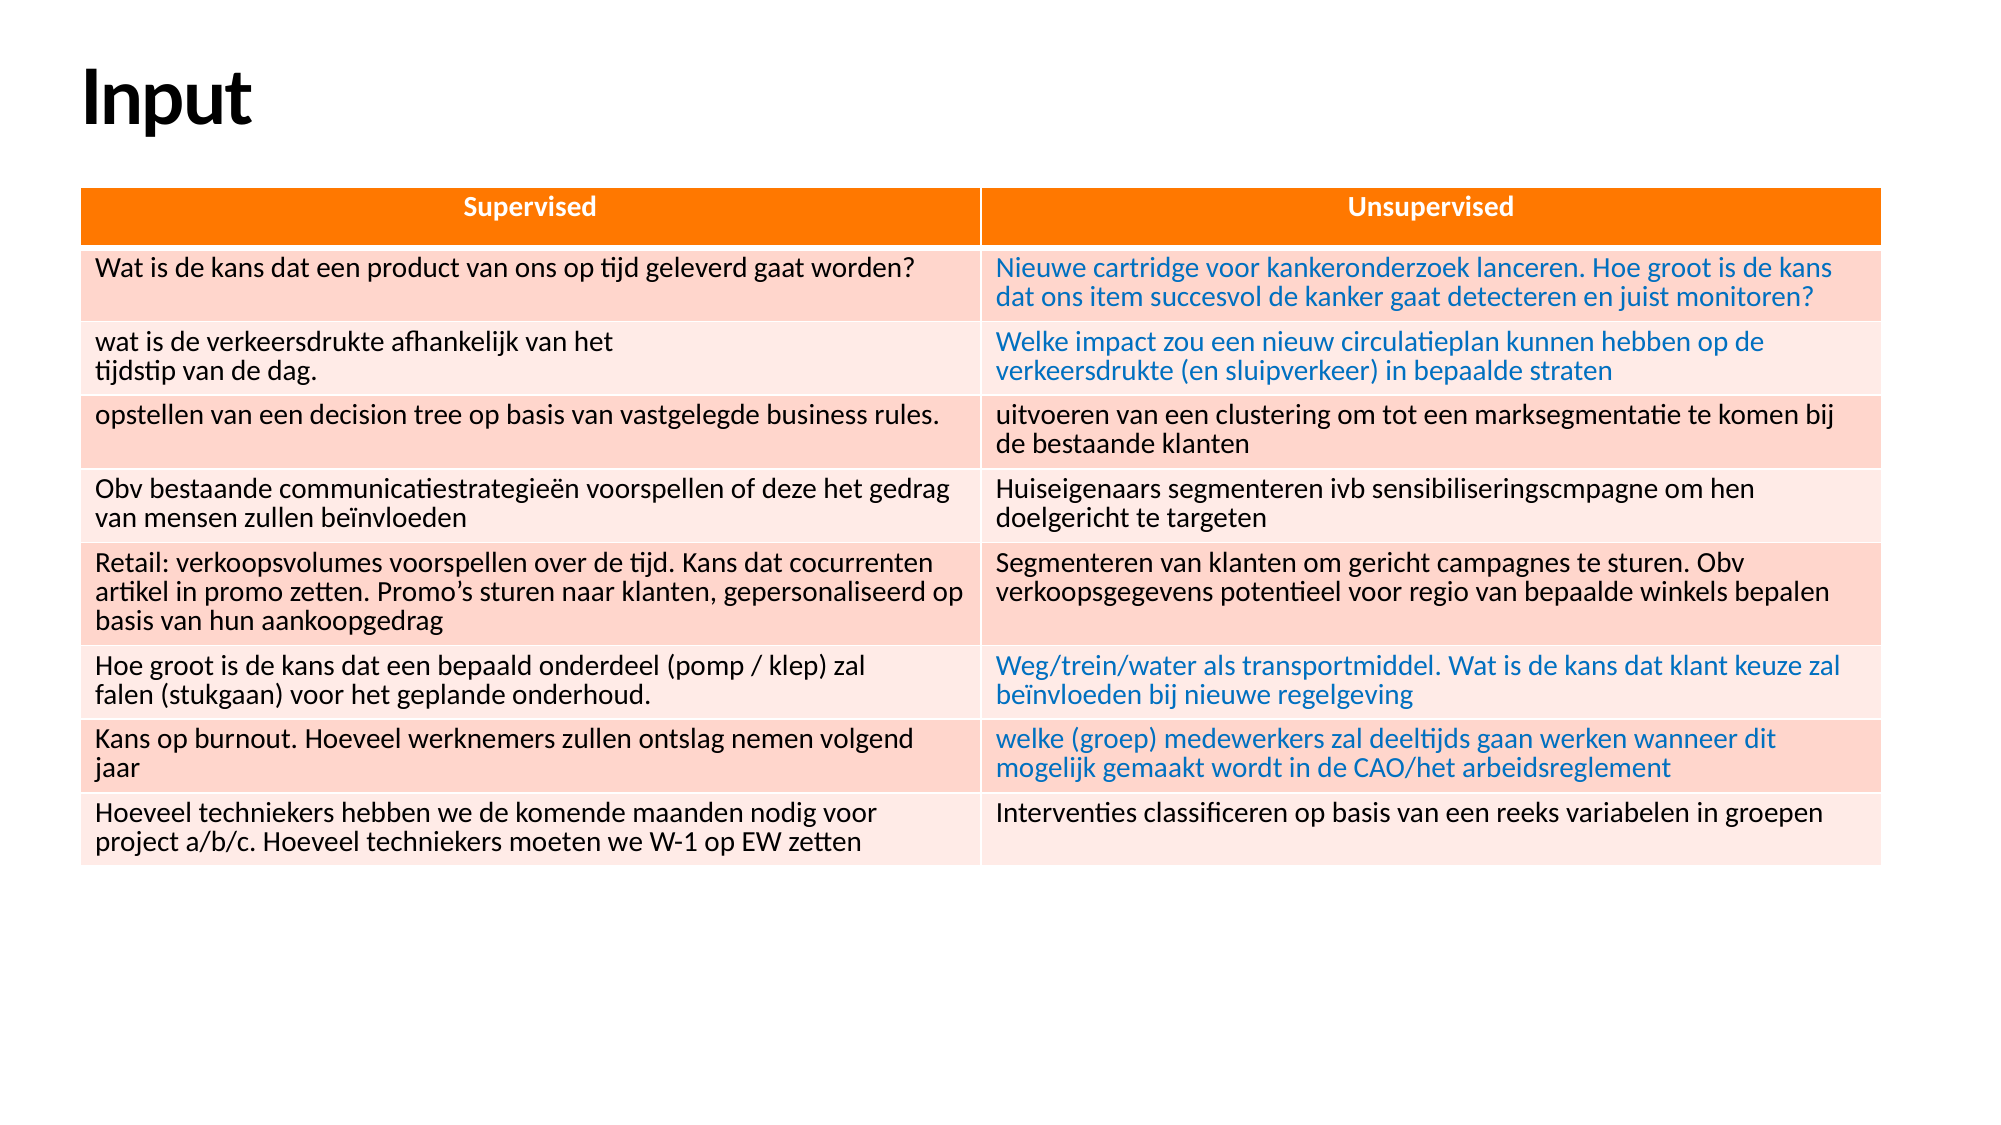

# Input
| Supervised | Unsupervised |
| --- | --- |
| Wat is de kans dat een product van ons op tijd geleverd gaat worden? | Nieuwe cartridge voor kankeronderzoek lanceren. Hoe groot is de kans dat ons item succesvol de kanker gaat detecteren en juist monitoren? |
| wat is de verkeersdrukte afhankelijk van het tijdstip van de dag. | Welke impact zou een nieuw circulatieplan kunnen hebben op de verkeersdrukte (en sluipverkeer) in bepaalde straten |
| opstellen van een decision tree op basis van vastgelegde business rules. | uitvoeren van een clustering om tot een marksegmentatie te komen bij de bestaande klanten |
| Obv bestaande communicatiestrategieën voorspellen of deze het gedrag van mensen zullen beïnvloeden | Huiseigenaars segmenteren ivb sensibiliseringscmpagne om hen doelgericht te targeten |
| Retail: verkoopsvolumes voorspellen over de tijd. Kans dat cocurrenten artikel in promo zetten. Promo’s sturen naar klanten, gepersonaliseerd op basis van hun aankoopgedrag | Segmenteren van klanten om gericht campagnes te sturen. Obv verkoopsgegevens potentieel voor regio van bepaalde winkels bepalen |
| Hoe groot is de kans dat een bepaald onderdeel (pomp / klep) zal falen (stukgaan) voor het geplande onderhoud. | Weg/trein/water als transportmiddel. Wat is de kans dat klant keuze zal beïnvloeden bij nieuwe regelgeving |
| Kans op burnout. Hoeveel werknemers zullen ontslag nemen volgend jaar | welke (groep) medewerkers zal deeltijds gaan werken wanneer dit mogelijk gemaakt wordt in de CAO/het arbeidsreglement |
| Hoeveel techniekers hebben we de komende maanden nodig voor project a/b/c. Hoeveel techniekers moeten we W-1 op EW zetten | Interventies classificeren op basis van een reeks variabelen in groepen |